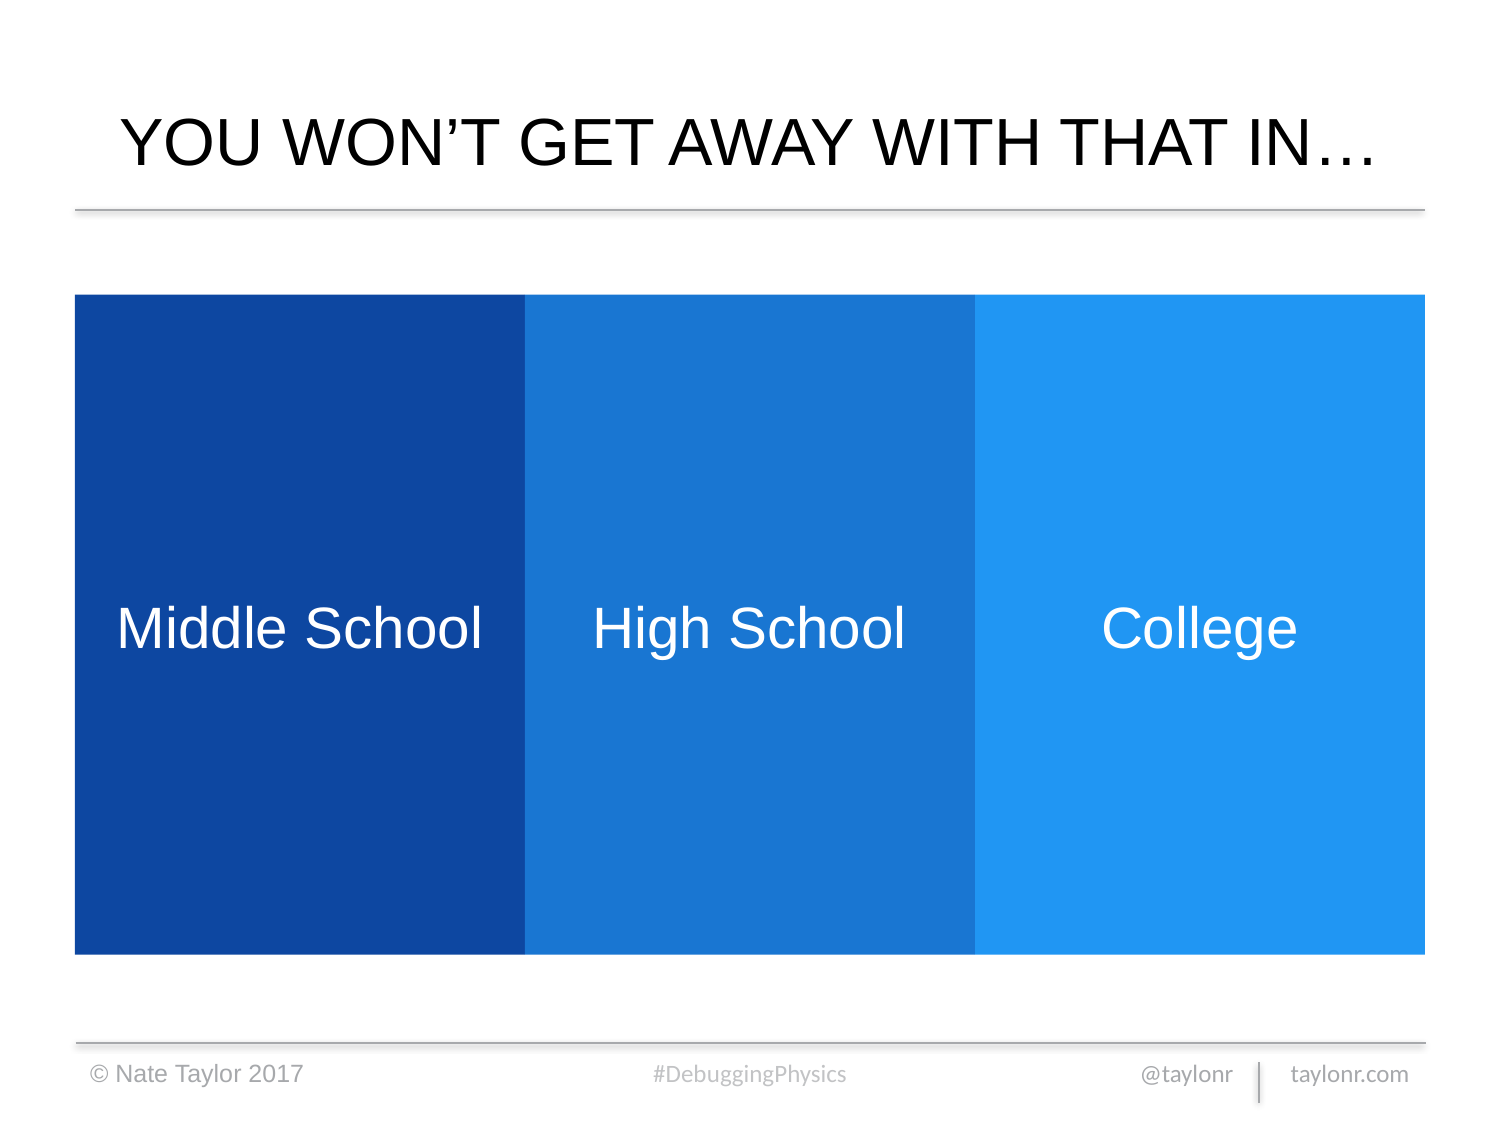

# YOU WON’T GET AWAY WITH THAT IN…
Middle School
High School
College
© Nate Taylor 2017
#DebuggingPhysics
@taylonr          taylonr.com